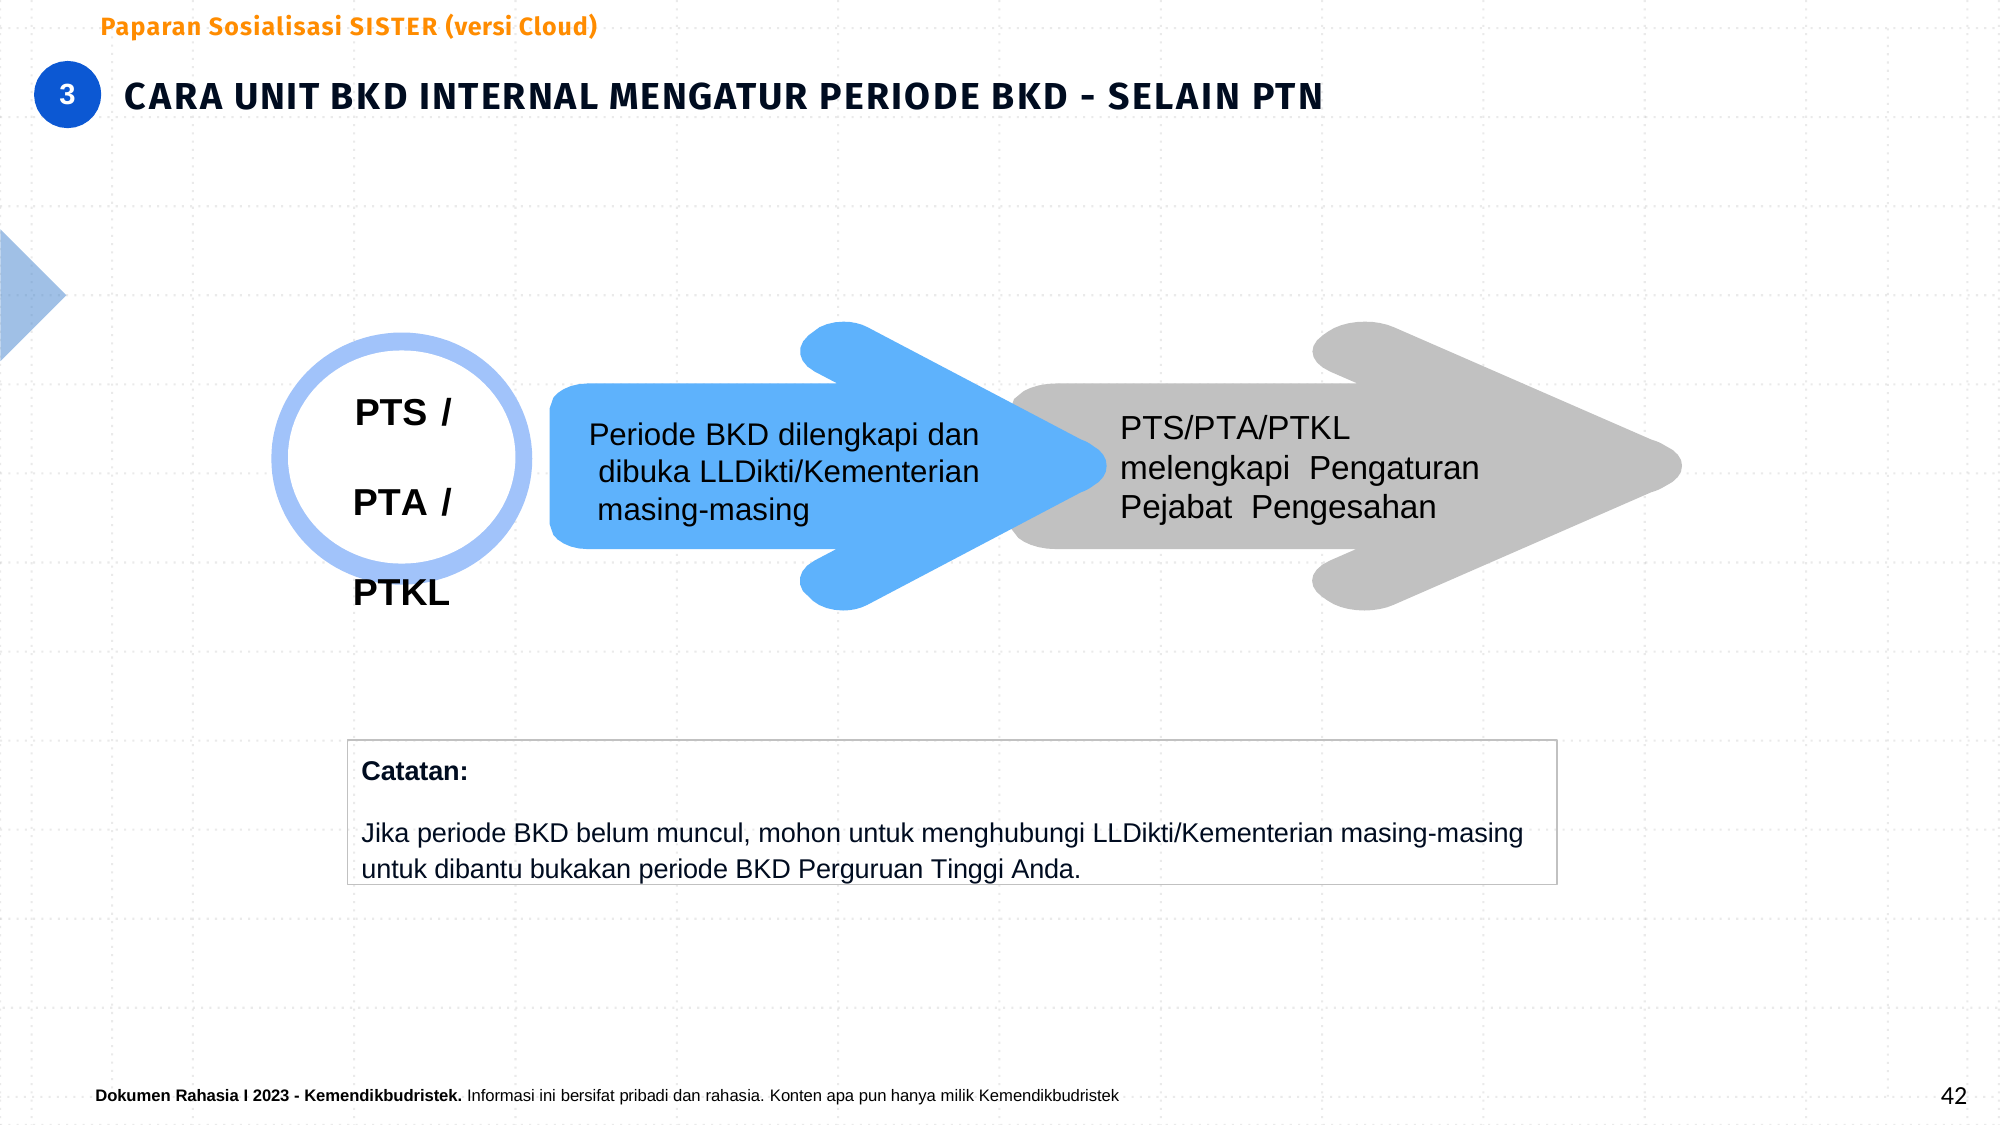

Paparan Sosialisasi SISTER (versi Cloud)

# CARA UNIT BKD INTERNAL MENGATUR PERIODE BKD - SELAIN PTN
3

PTS /  PTA /  PTKL
PTS/PTA/PTKL melengkapi  Pengaturan Pejabat  Pengesahan
Periode BKD dilengkapi dan  dibuka LLDikti/Kementerian  masing-masing
Catatan:
Jika periode BKD belum muncul, mohon untuk menghubungi LLDikti/Kementerian masing-masing  untuk dibantu bukakan periode BKD Perguruan Tinggi Anda.
42
Dokumen Rahasia I 2023 - Kemendikbudristek. Informasi ini bersifat pribadi dan rahasia. Konten apa pun hanya milik Kemendikbudristek